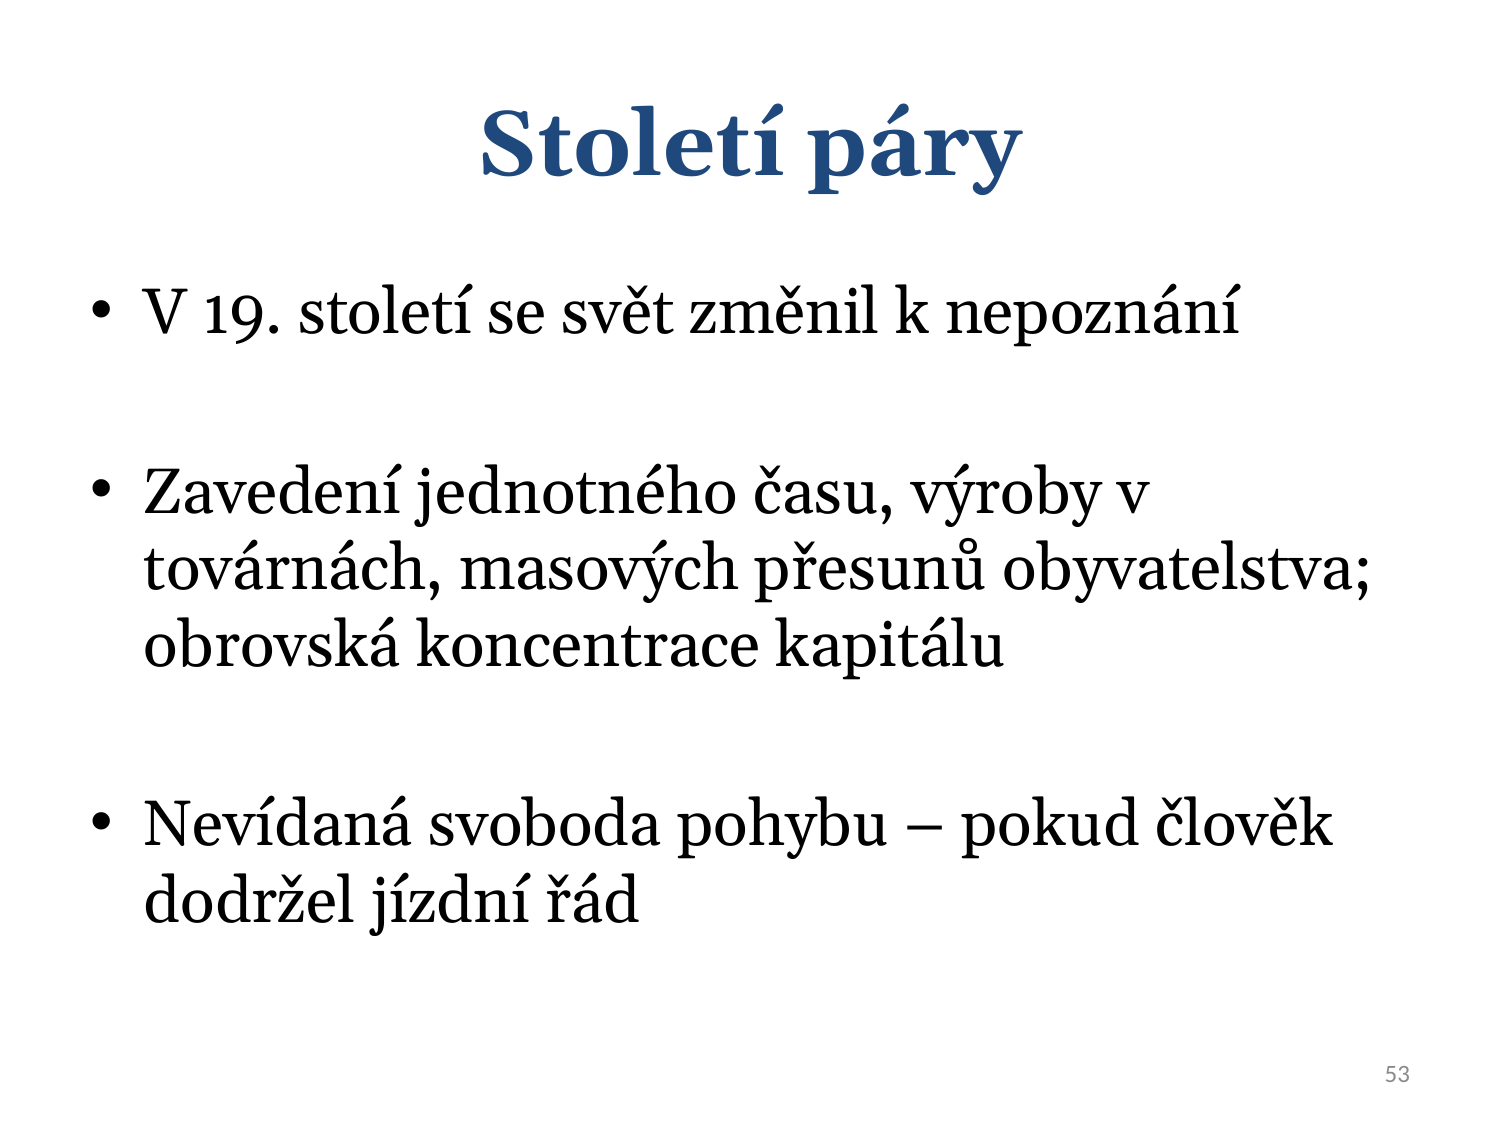

# Století páry
V 19. století se svět změnil k nepoznání

Zavedení jednotného času, výroby v továrnách, masových přesunů obyvatelstva; obrovská koncentrace kapitálu

Nevídaná svoboda pohybu – pokud člověk dodržel jízdní řád

53